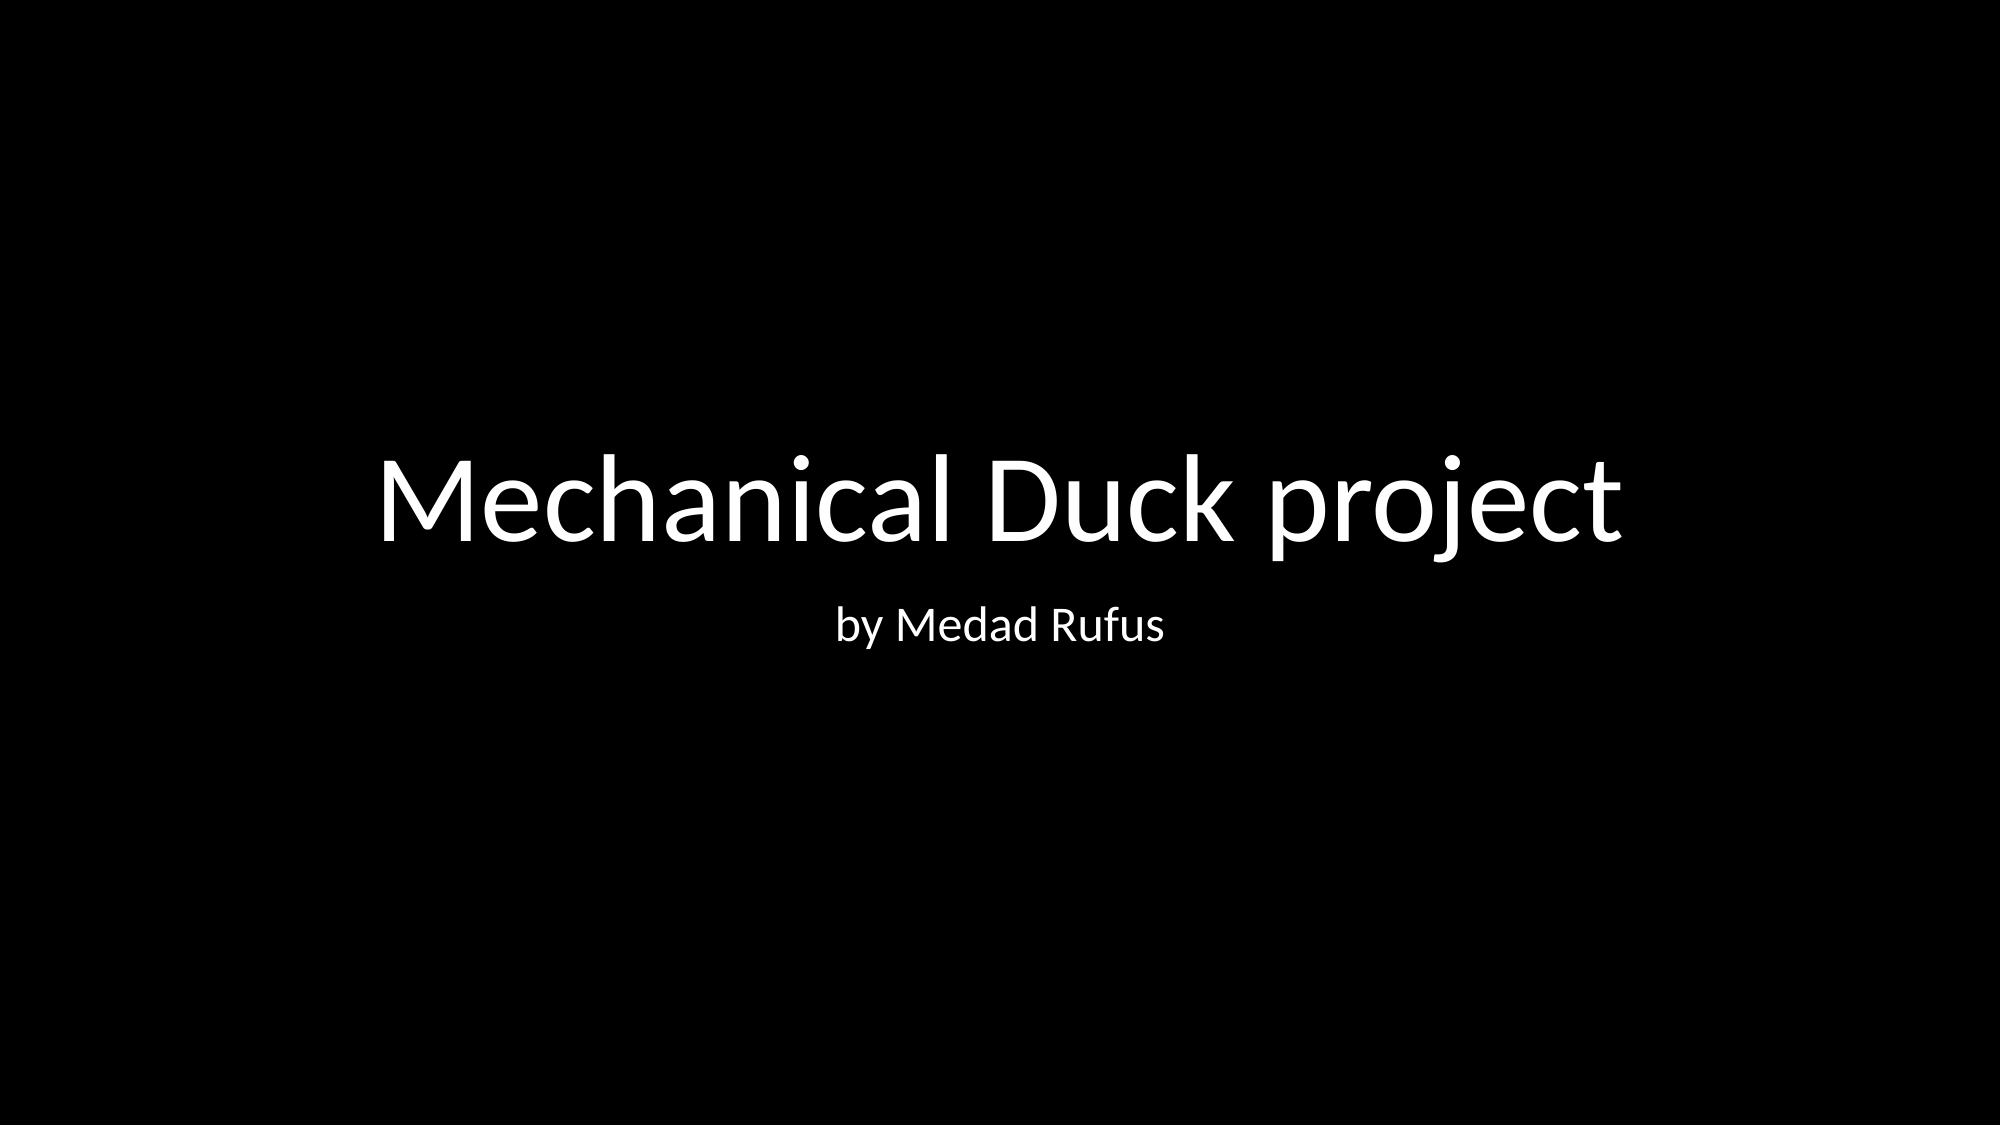

# Mechanical Duck project
by Medad Rufus